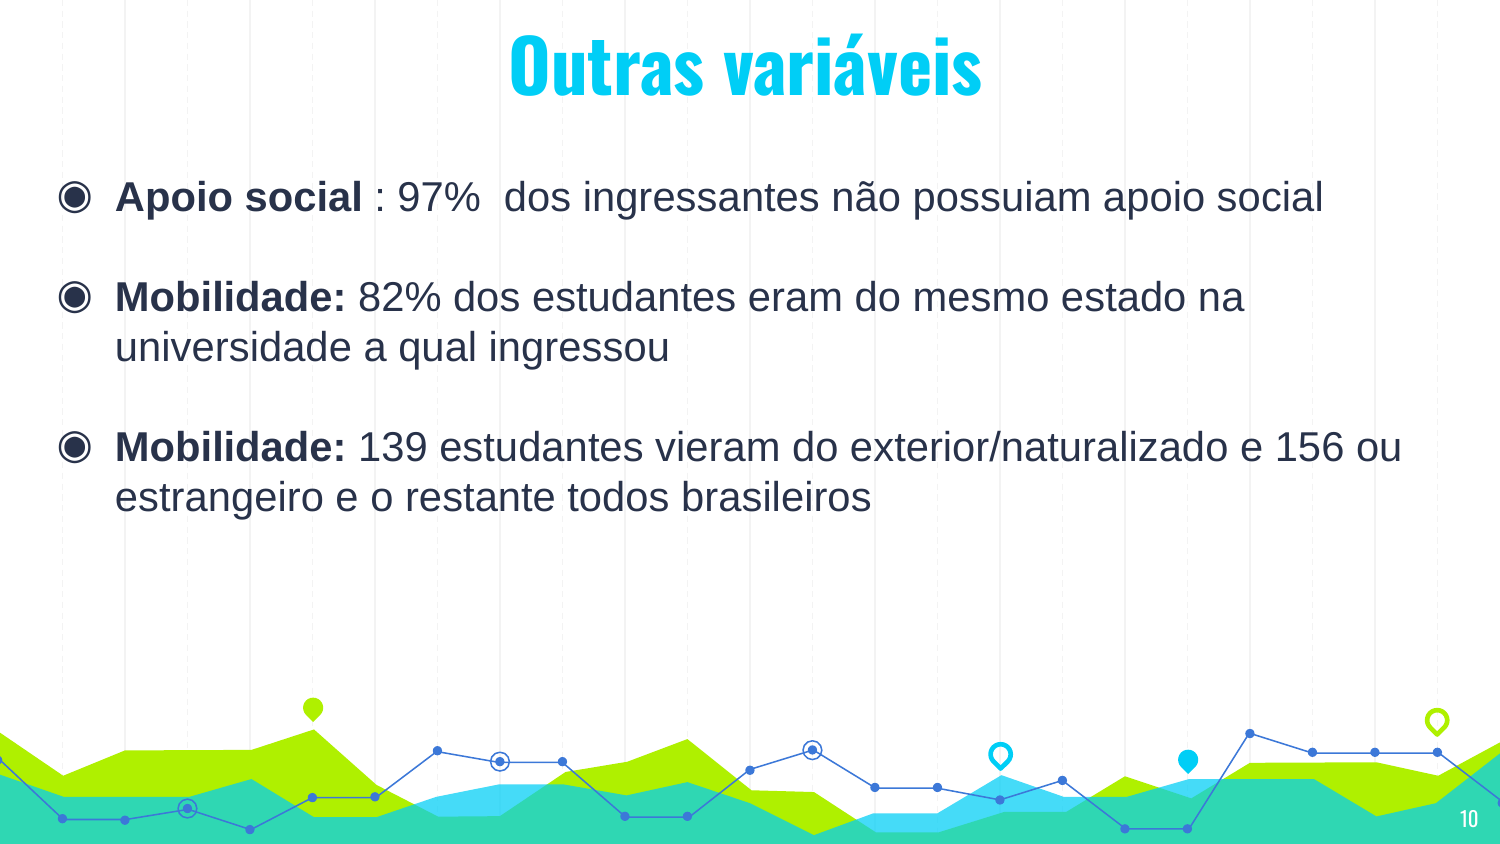

# Outras variáveis
Apoio social : 97%  dos ingressantes não possuiam apoio social

Mobilidade: 82% dos estudantes eram do mesmo estado na universidade a qual ingressou

Mobilidade: 139 estudantes vieram do exterior/naturalizado e 156 ou estrangeiro e o restante todos brasileiros
10